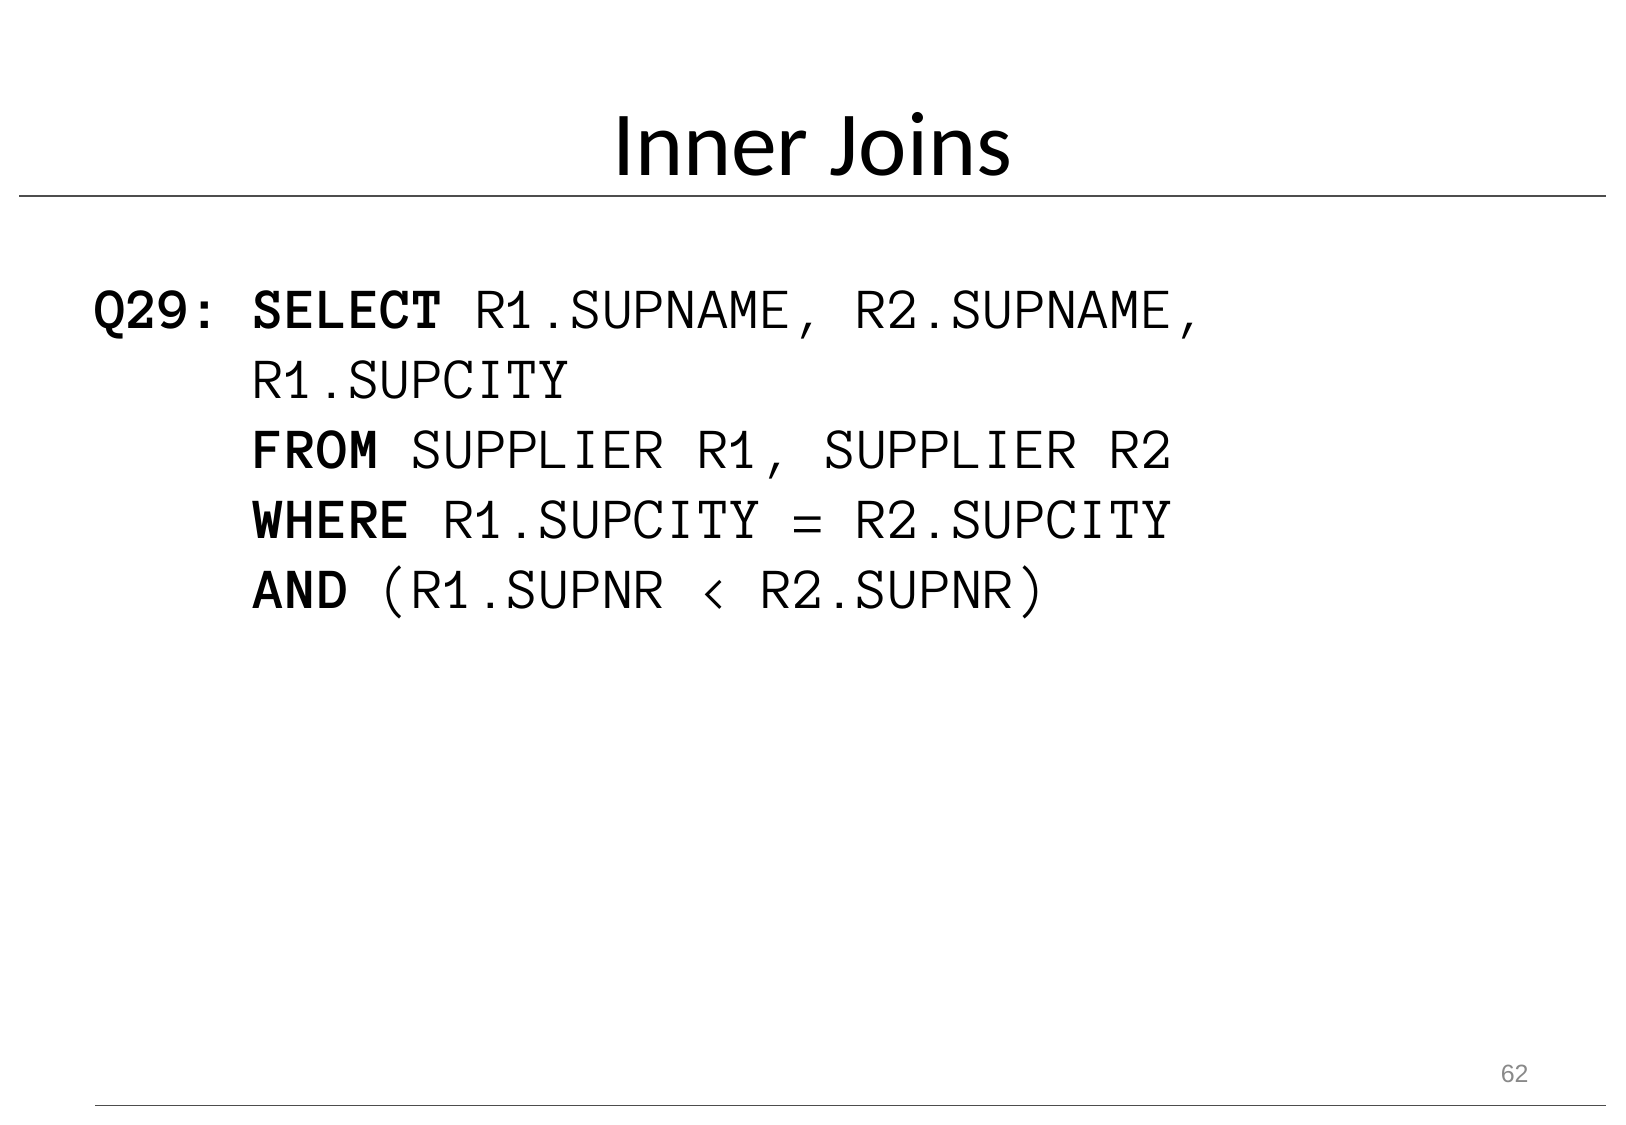

# Inner Joins
Q29: SELECT R1.SUPNAME, R2.SUPNAME,
     R1.SUPCITY
     FROM SUPPLIER R1, SUPPLIER R2
     WHERE R1.SUPCITY = R2.SUPCITY
     AND (R1.SUPNR < R2.SUPNR)

62